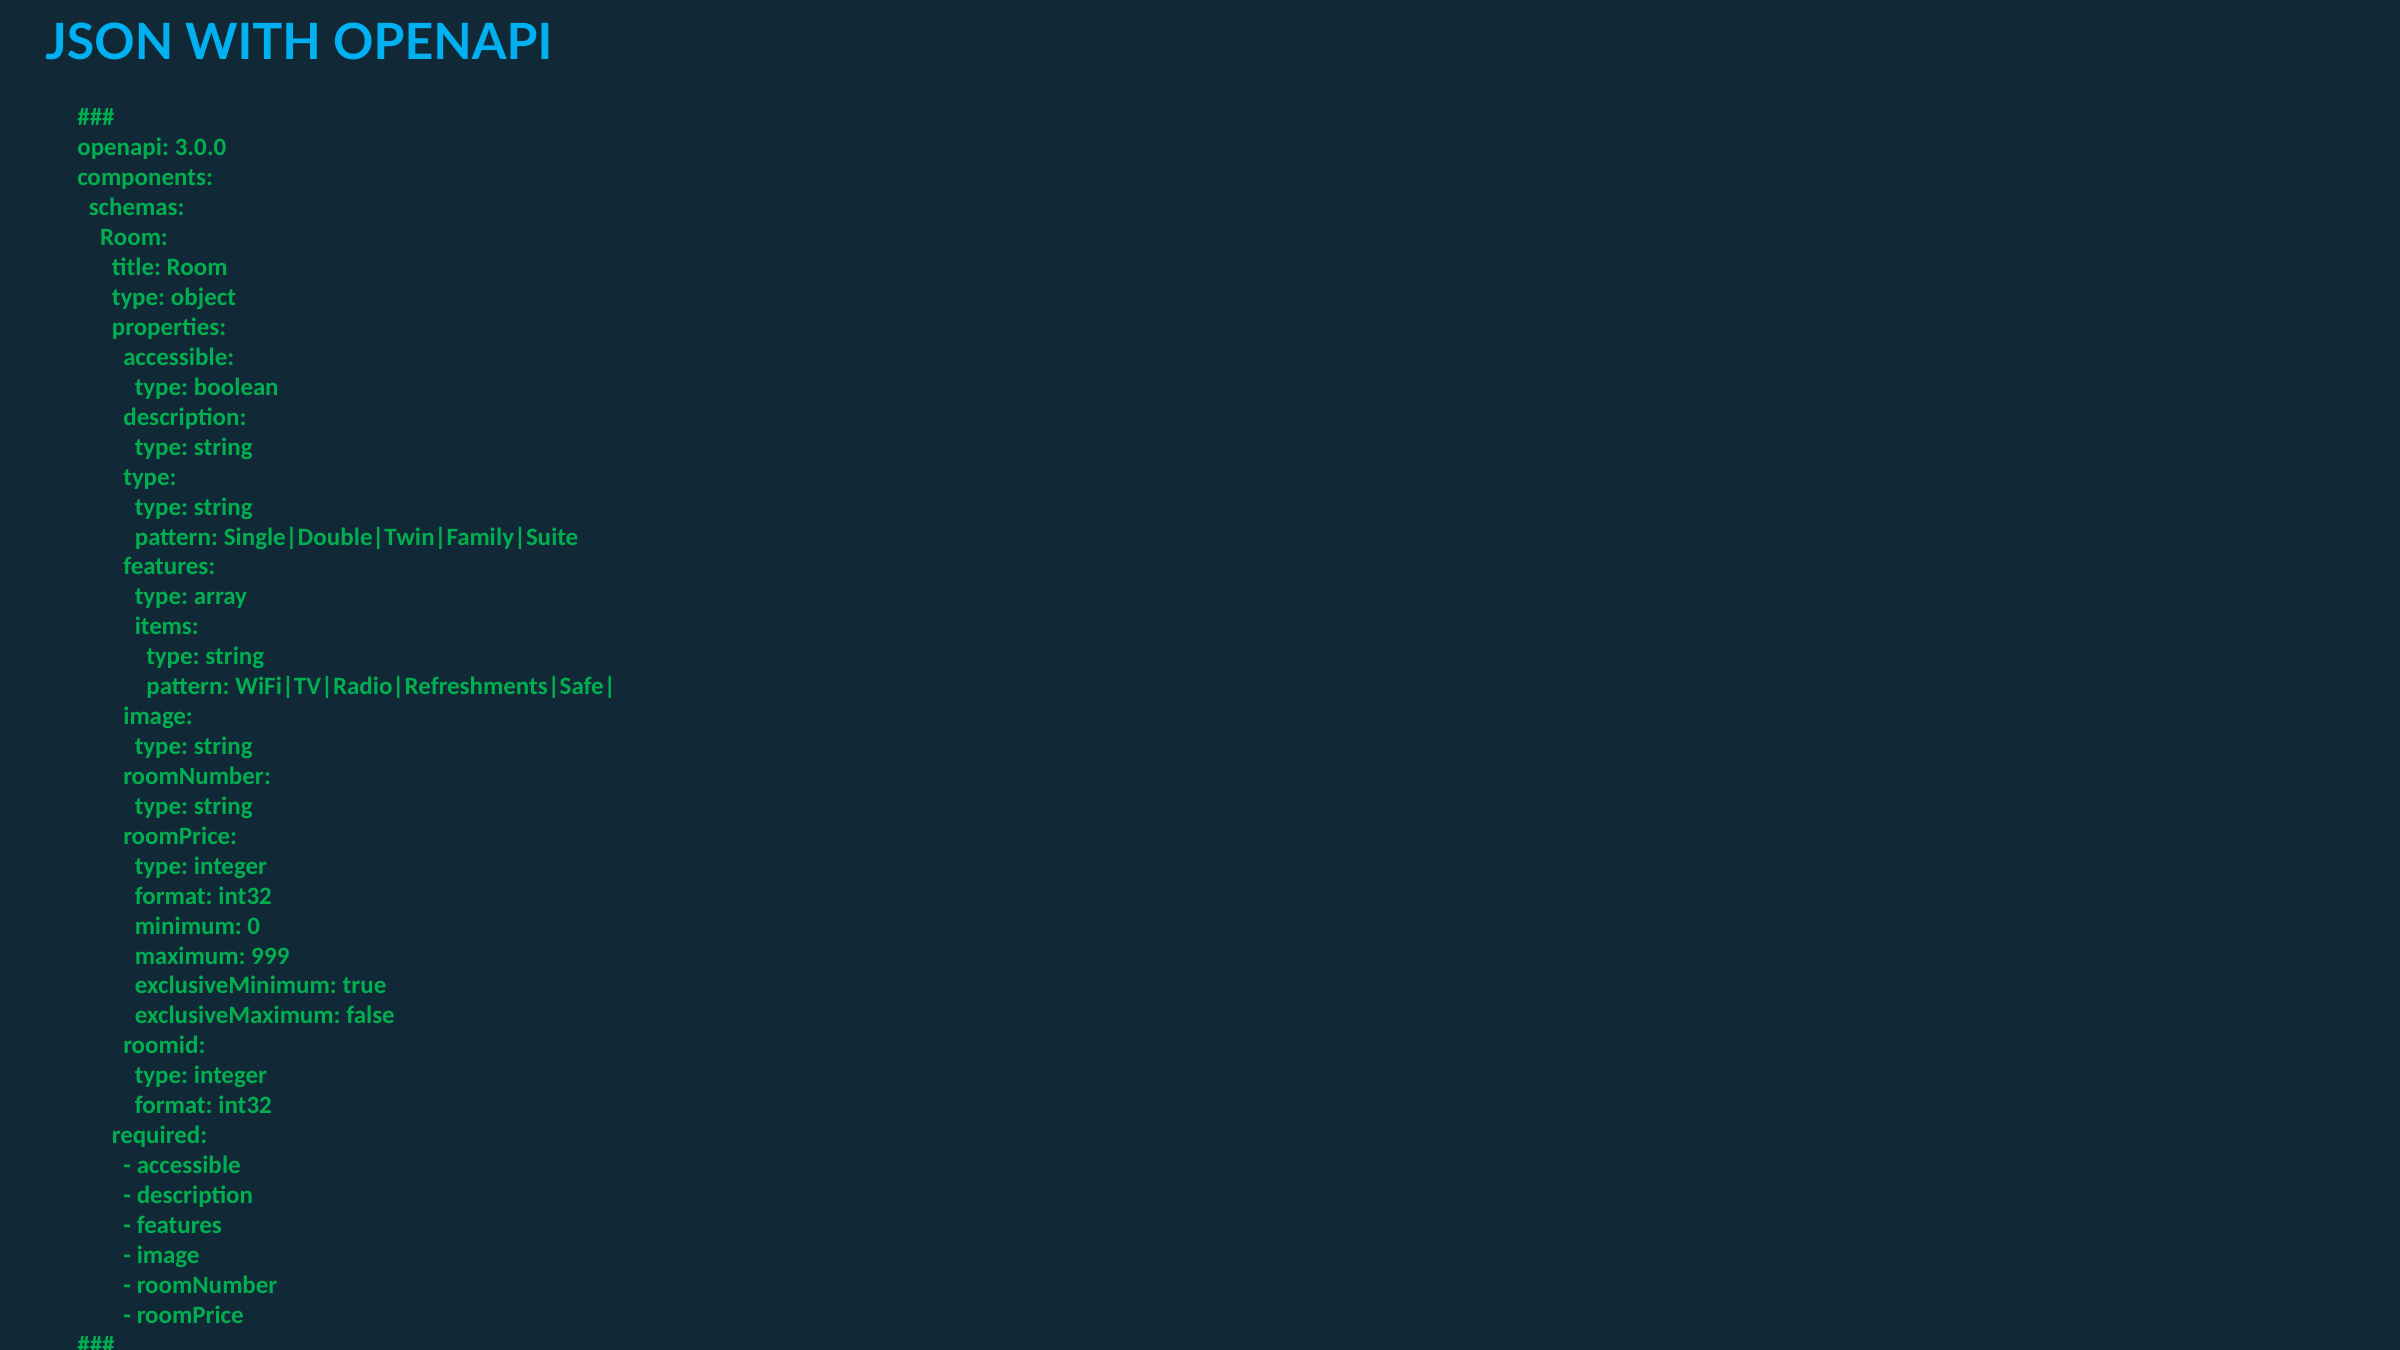

JSON with OPENAPI
###
openapi: 3.0.0
components:
  schemas:
    Room:
      title: Room
      type: object
      properties:
        accessible:
          type: boolean
        description:
          type: string
        type:
          type: string
          pattern: Single|Double|Twin|Family|Suite
        features:
          type: array
          items:
            type: string
            pattern: WiFi|TV|Radio|Refreshments|Safe|
        image:
          type: string
        roomNumber:
          type: string
        roomPrice:
          type: integer
          format: int32
          minimum: 0
          maximum: 999
          exclusiveMinimum: true
          exclusiveMaximum: false
        roomid:
          type: integer
          format: int32
      required:
        - accessible
        - description
        - features
        - image
        - roomNumber
        - roomPrice
###